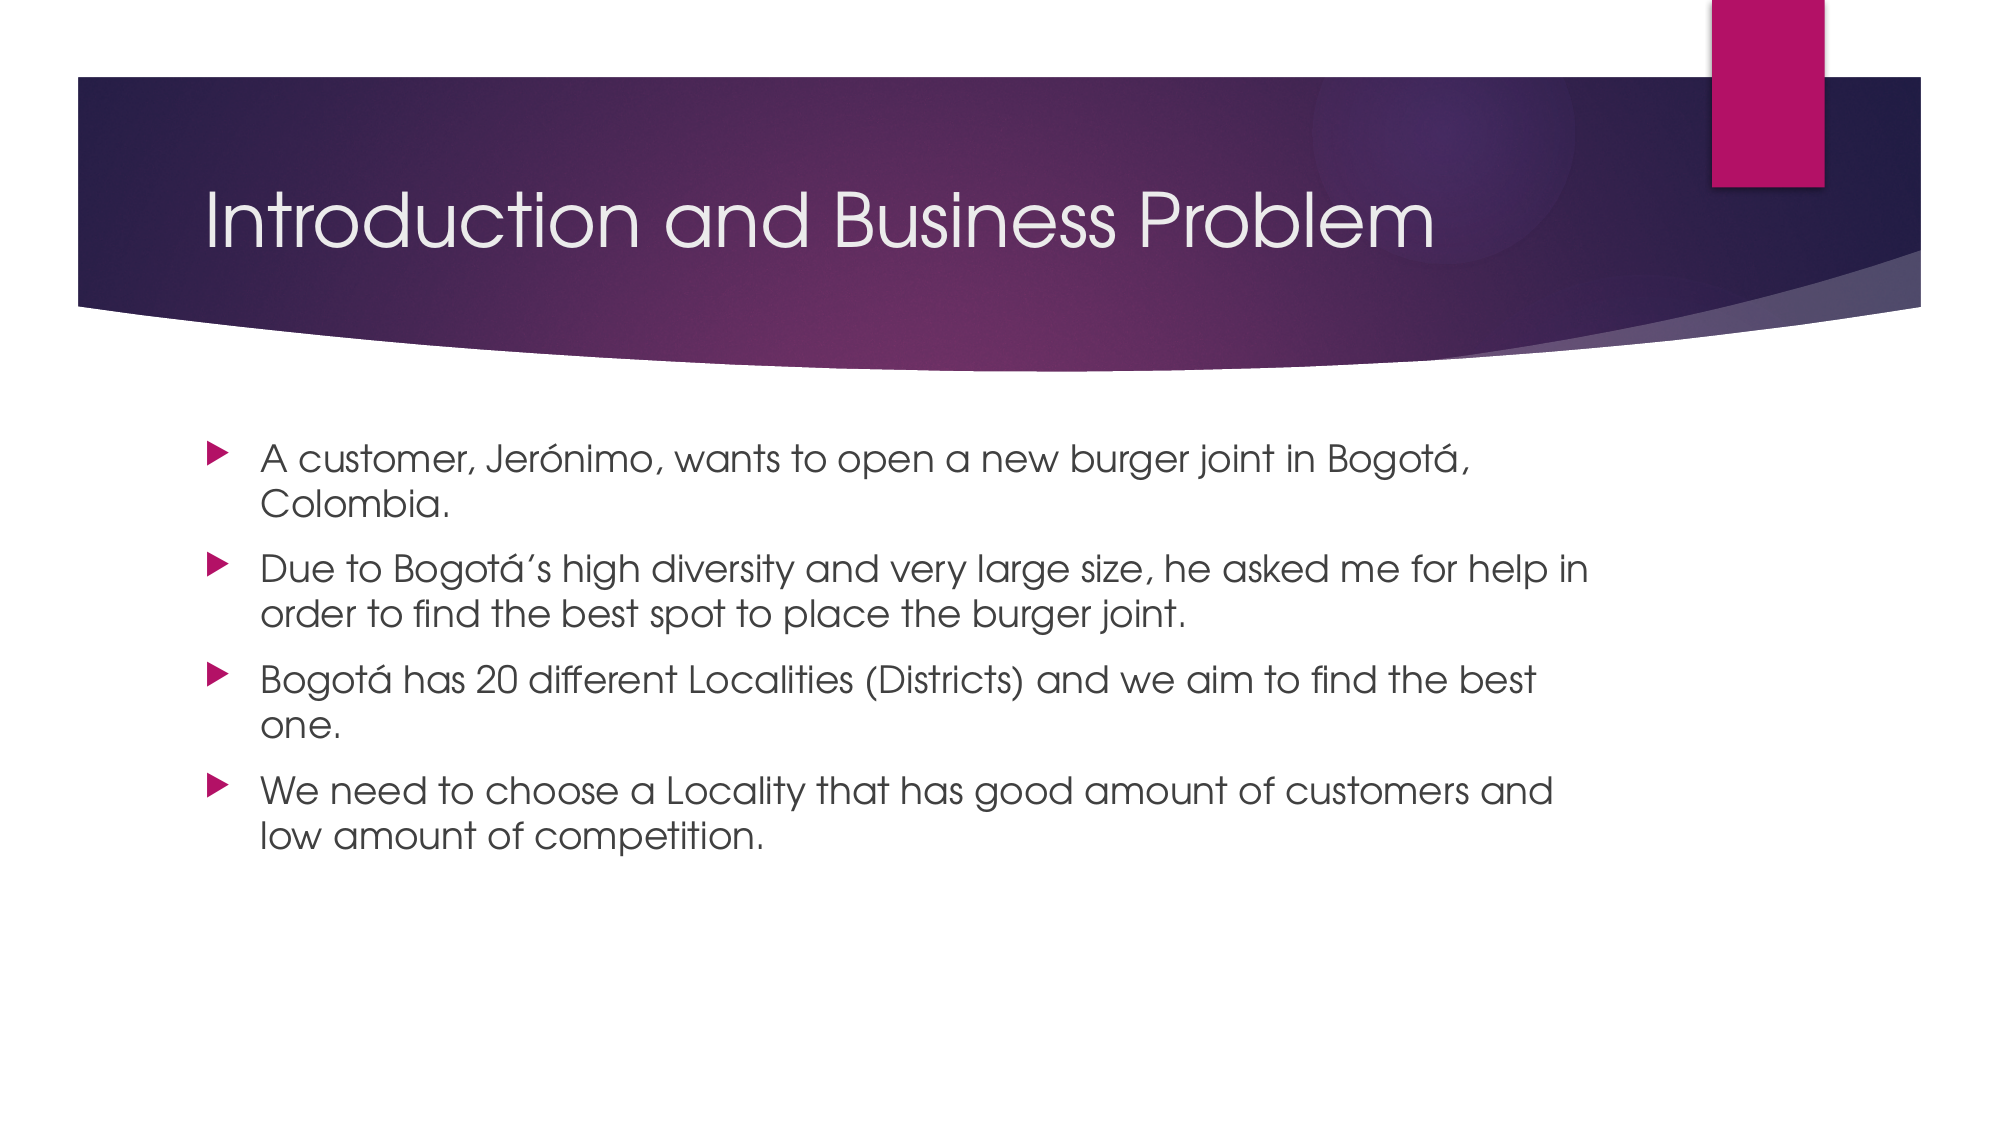

# Introduction and Business Problem
A customer, Jerónimo, wants to open a new burger joint in Bogotá, Colombia.
Due to Bogotá’s high diversity and very large size, he asked me for help in order to find the best spot to place the burger joint.
Bogotá has 20 different Localities (Districts) and we aim to find the best one.
We need to choose a Locality that has good amount of customers and low amount of competition.